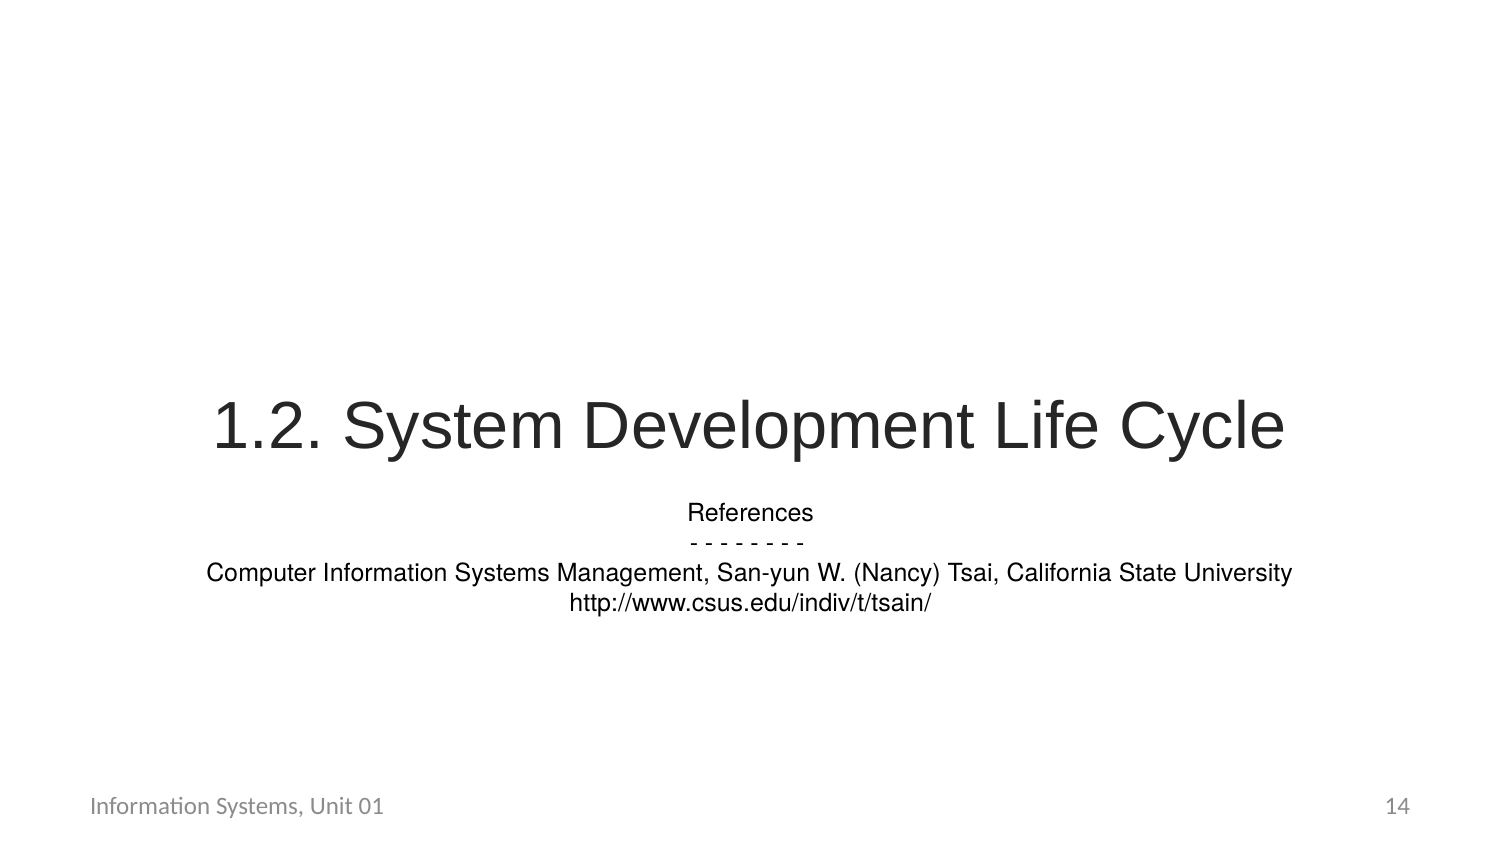

1.2. System Development Life Cycle
References
- - - - - - - -
Computer Information Systems Management, San-yun W. (Nancy) Tsai, California State University
http://www.csus.edu/indiv/t/tsain/
Information Systems, Unit 01
14